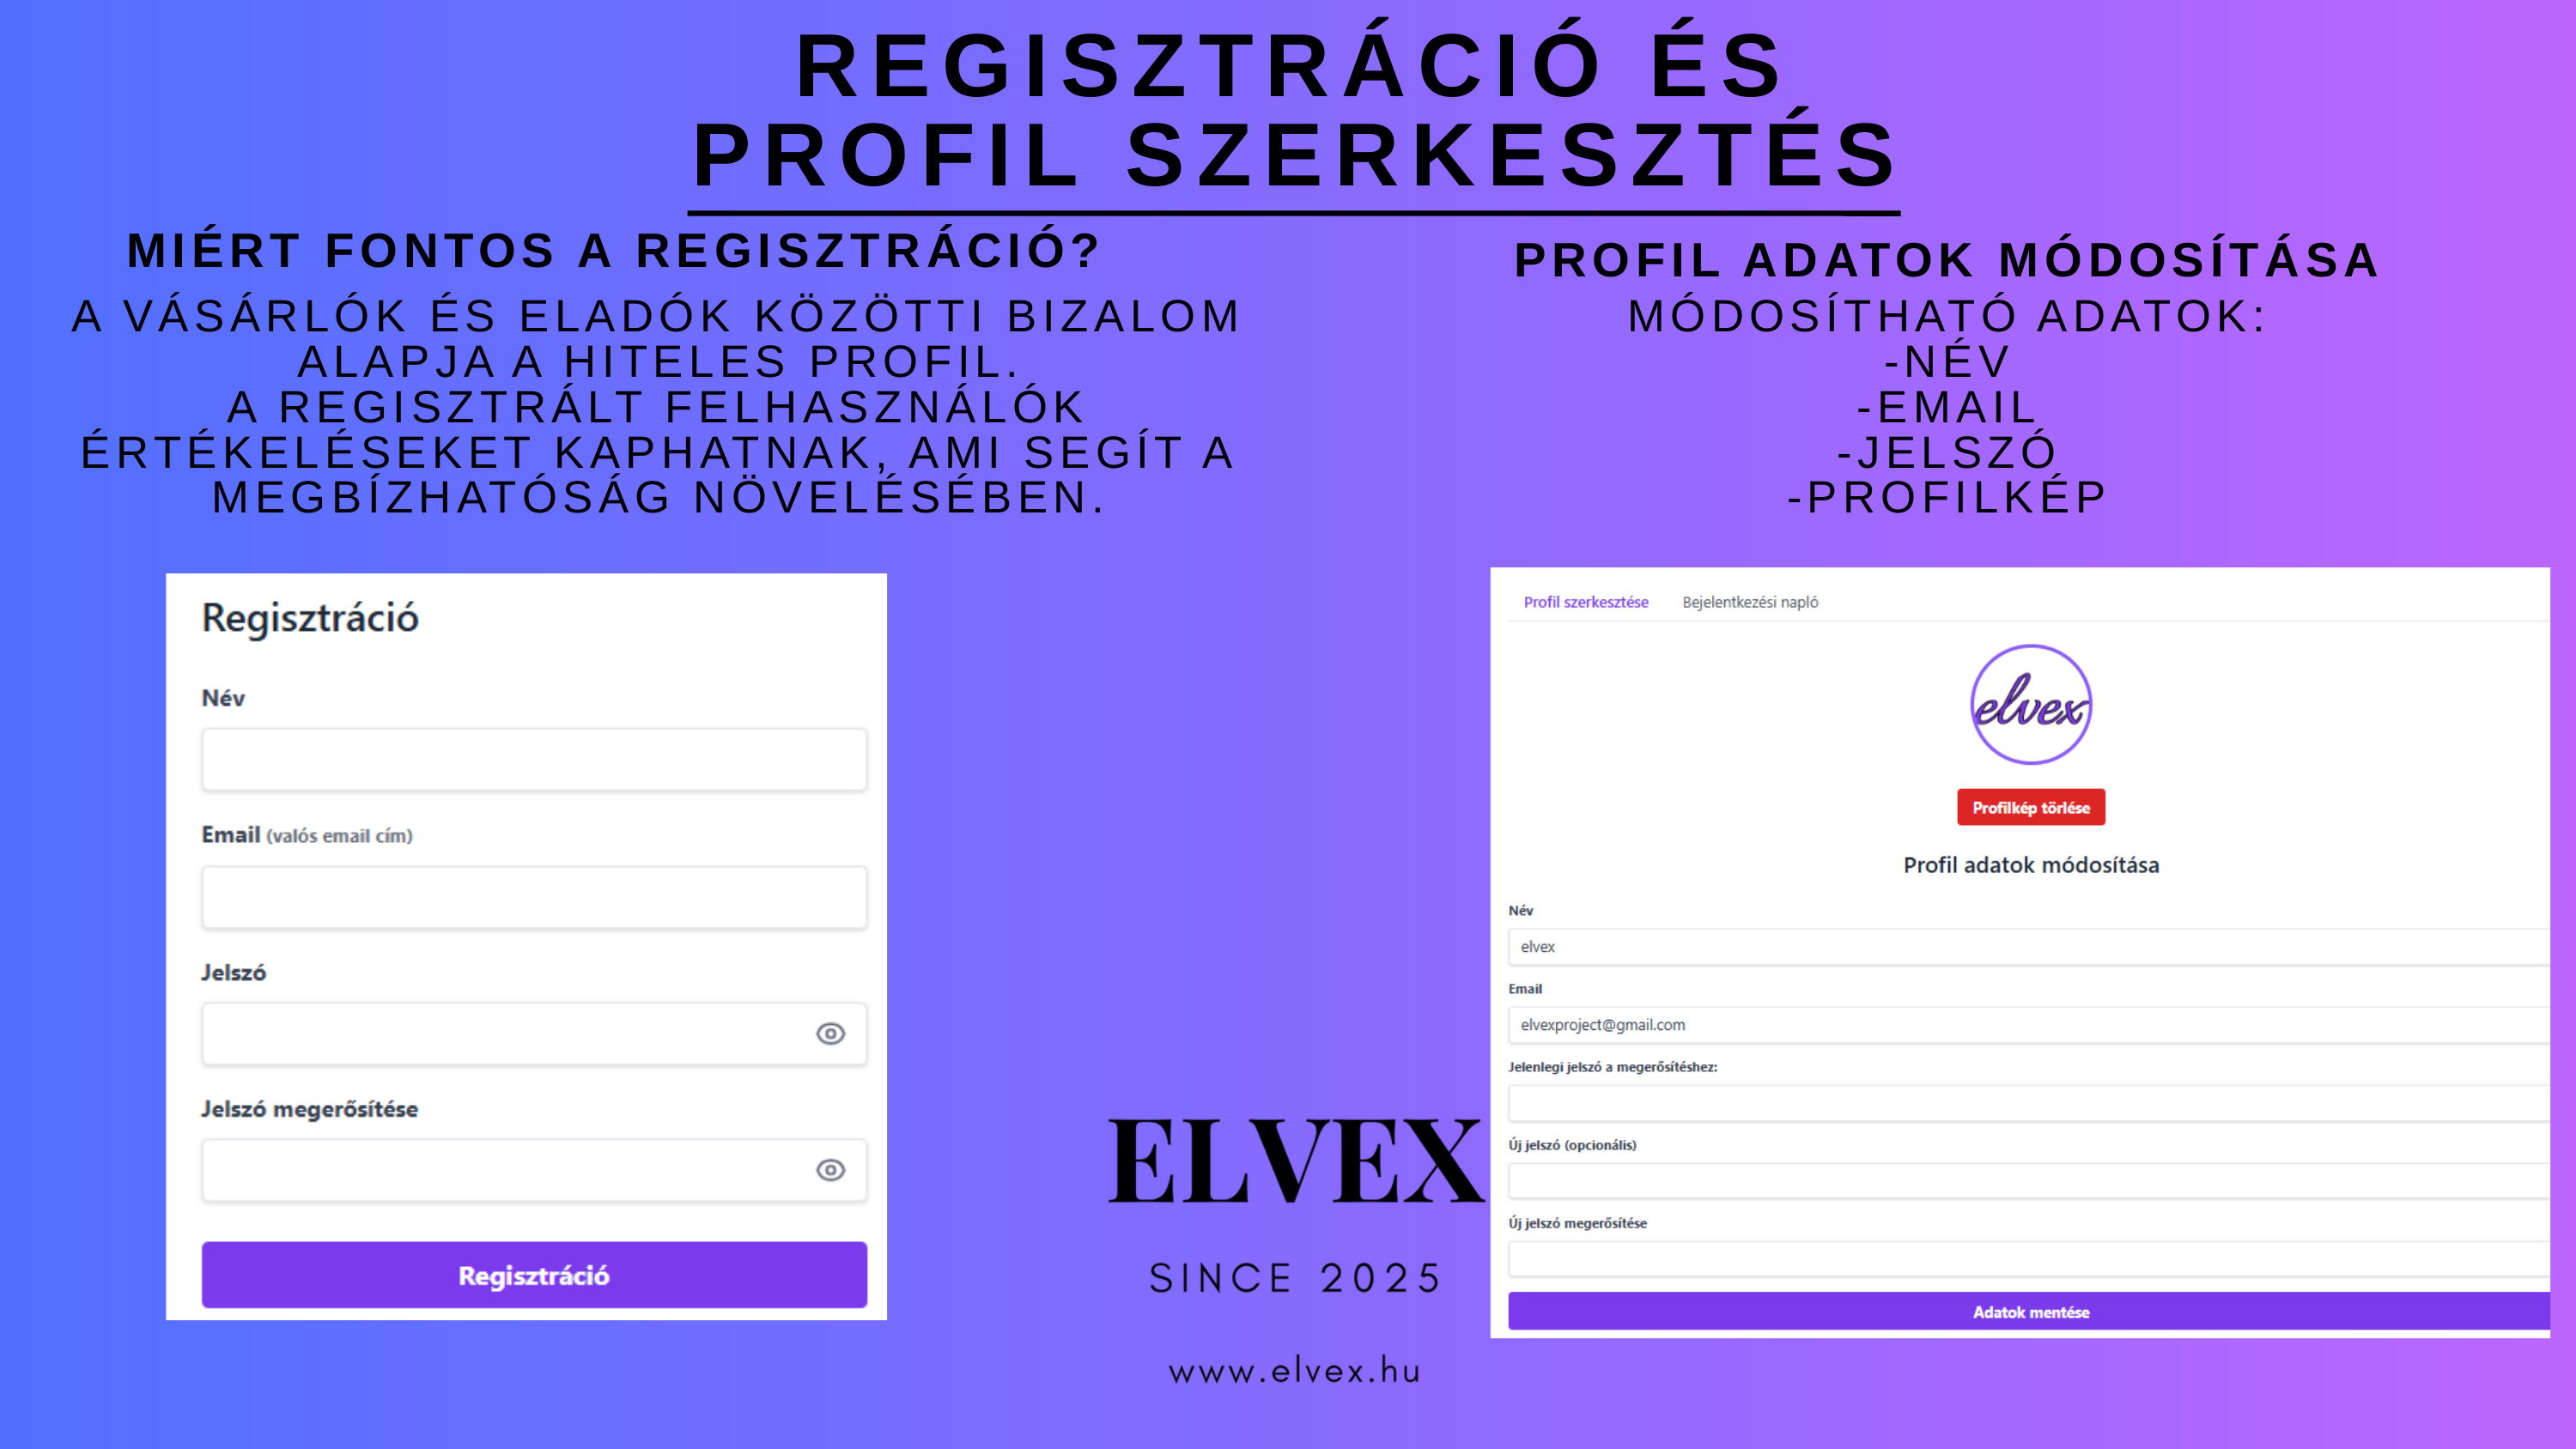

REGISZTRÁCIÓ ÉS PROFIL SZERKESZTÉS

MIÉRT FONTOS A REGISZTRÁCIÓ?
PROFIL ADATOK MÓDOSÍTÁSA
A VÁSÁRLÓK ÉS ELADÓK KÖZÖTTI BIZALOM ALAPJA A HITELES PROFIL.
A REGISZTRÁLT FELHASZNÁLÓK ÉRTÉKELÉSEKET KAPHATNAK, AMI SEGÍT A MEGBÍZHATÓSÁG NÖVELÉSÉBEN.

MÓDOSÍTHATÓ ADATOK:
-NÉV
-EMAIL
-JELSZÓ
-PROFILKÉP